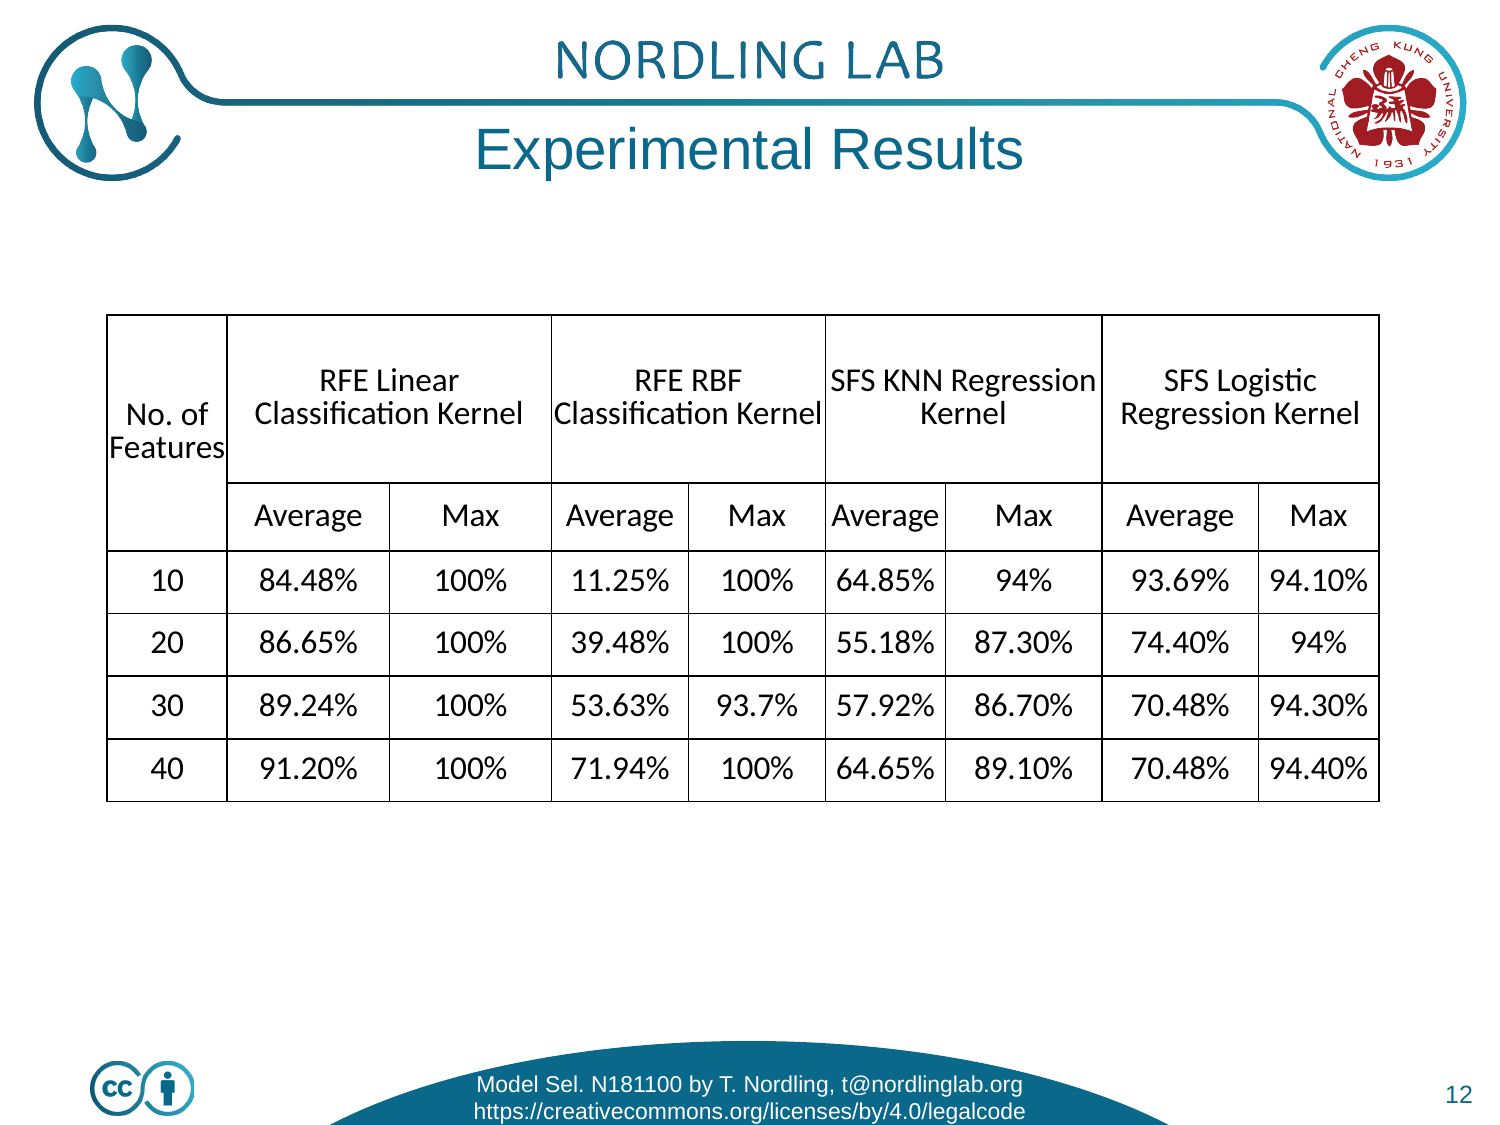

# Experimental Results
| No. of Features | RFE Linear Classification Kernel |  | RFE RBF Classification Kernel |  | SFS KNN Regression Kernel |  | SFS Logistic Regression Kernel |  |
| --- | --- | --- | --- | --- | --- | --- | --- | --- |
|  | Average | Max | Average | Max | Average | Max | Average | Max |
| 10 | 84.48% | 100% | 11.25% | 100% | 64.85% | 94% | 93.69% | 94.10% |
| 20 | 86.65% | 100% | 39.48% | 100% | 55.18% | 87.30% | 74.40% | 94% |
| 30 | 89.24% | 100% | 53.63% | 93.7% | 57.92% | 86.70% | 70.48% | 94.30% |
| 40 | 91.20% | 100% | 71.94% | 100% | 64.65% | 89.10% | 70.48% | 94.40% |
12
Model Sel. N181100 by T. Nordling, t@nordlinglab.org https://creativecommons.org/licenses/by/4.0/legalcode